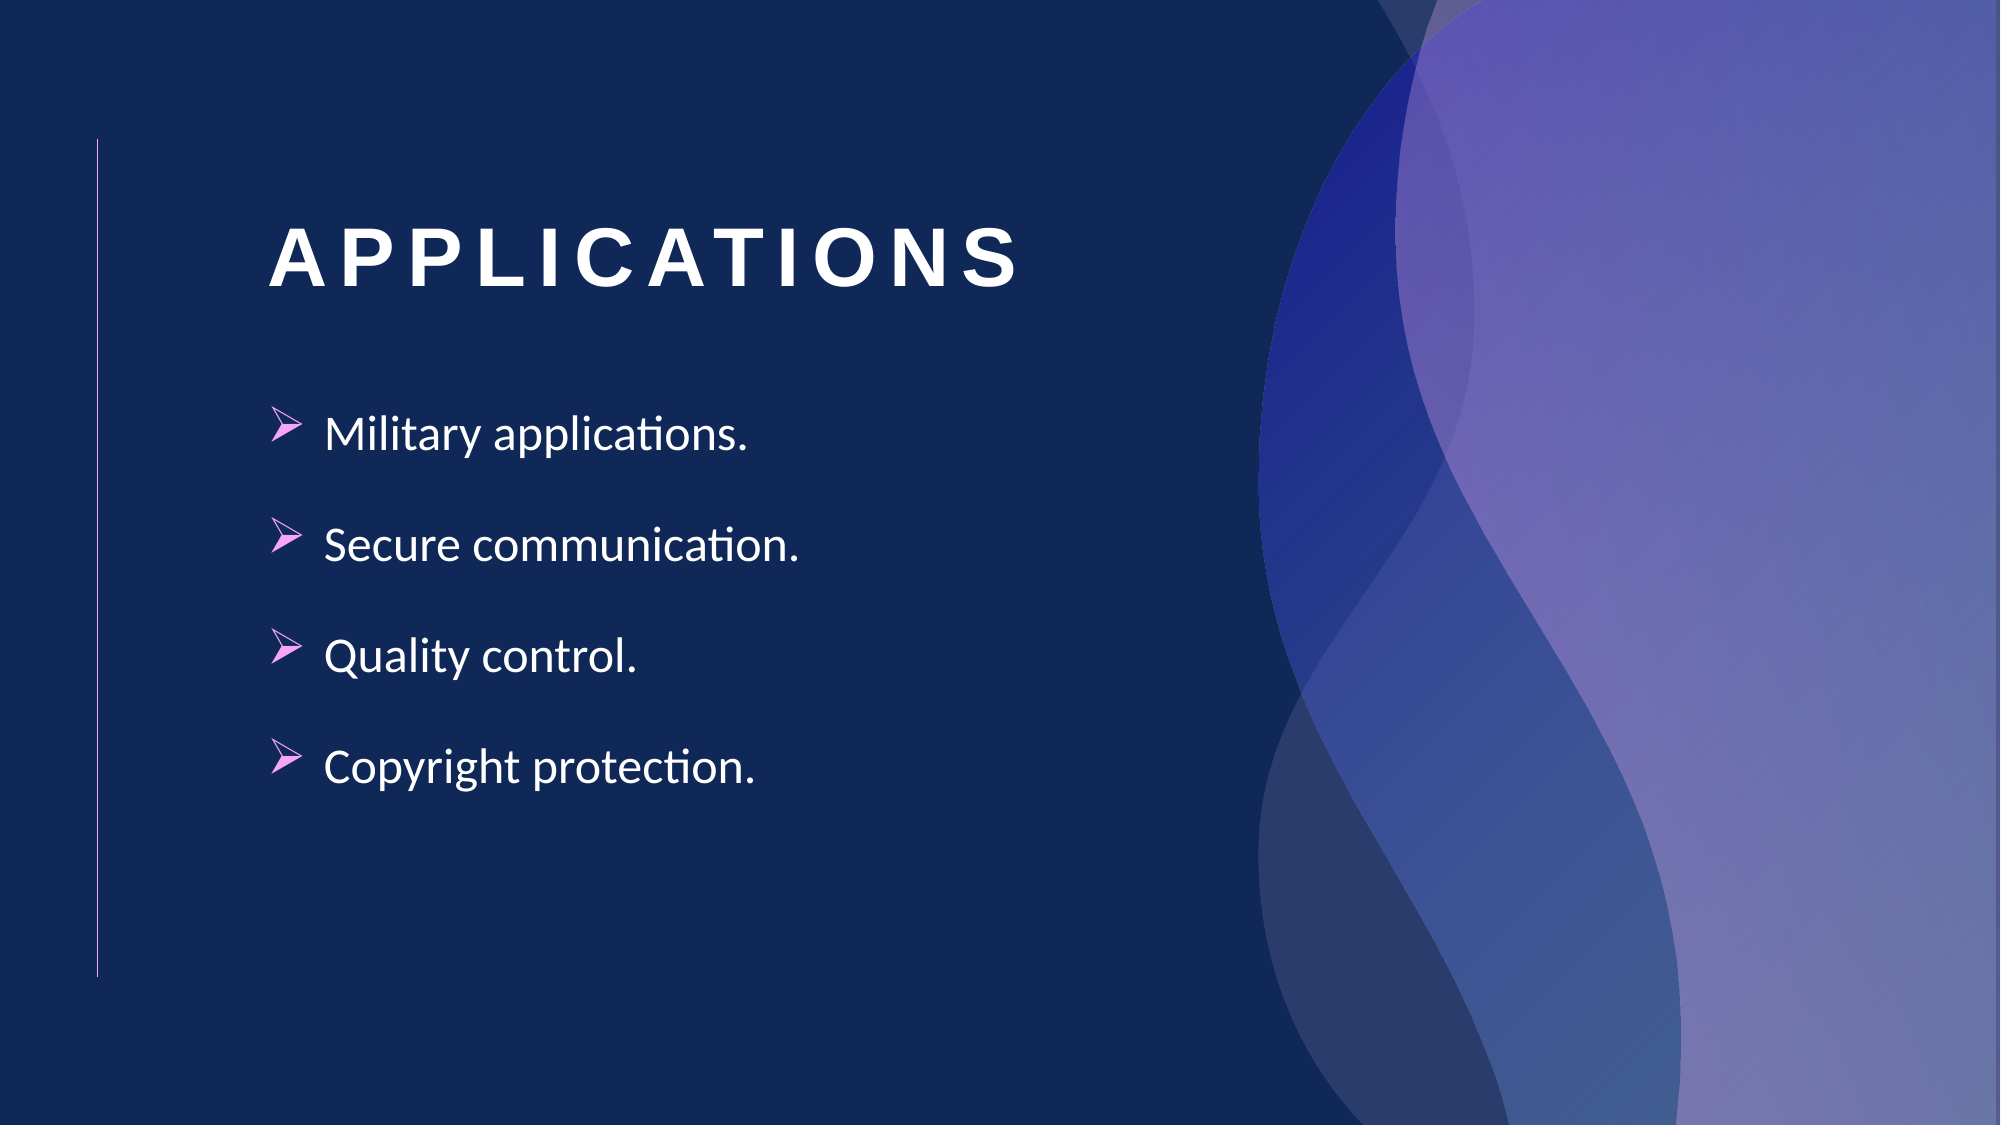

# applications
Military applications.
Secure communication.
Quality control.
Copyright protection.